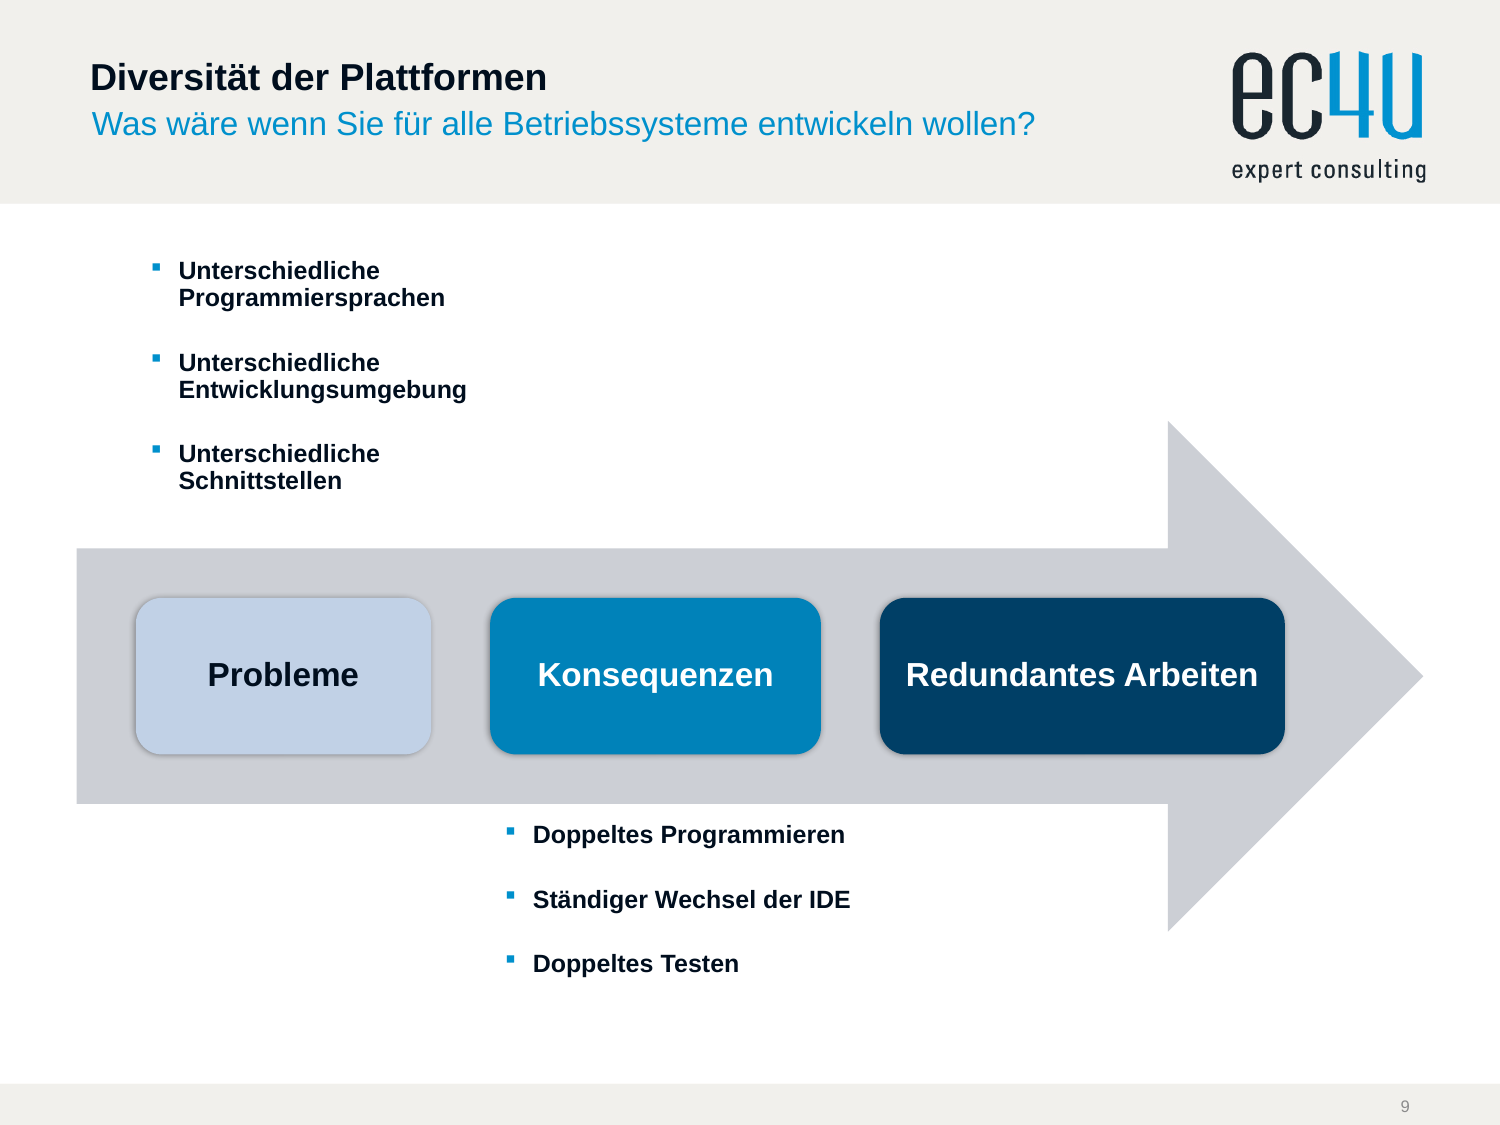

# Diversität der Plattformen
Was wäre wenn Sie für alle Betriebssysteme entwickeln wollen?
Unterschiedliche Programmiersprachen
Unterschiedliche Entwicklungsumgebung
Unterschiedliche Schnittstellen

Probleme
Konsequenzen
Redundantes Arbeiten
Doppeltes Programmieren
Ständiger Wechsel der IDE
Doppeltes Testen
9